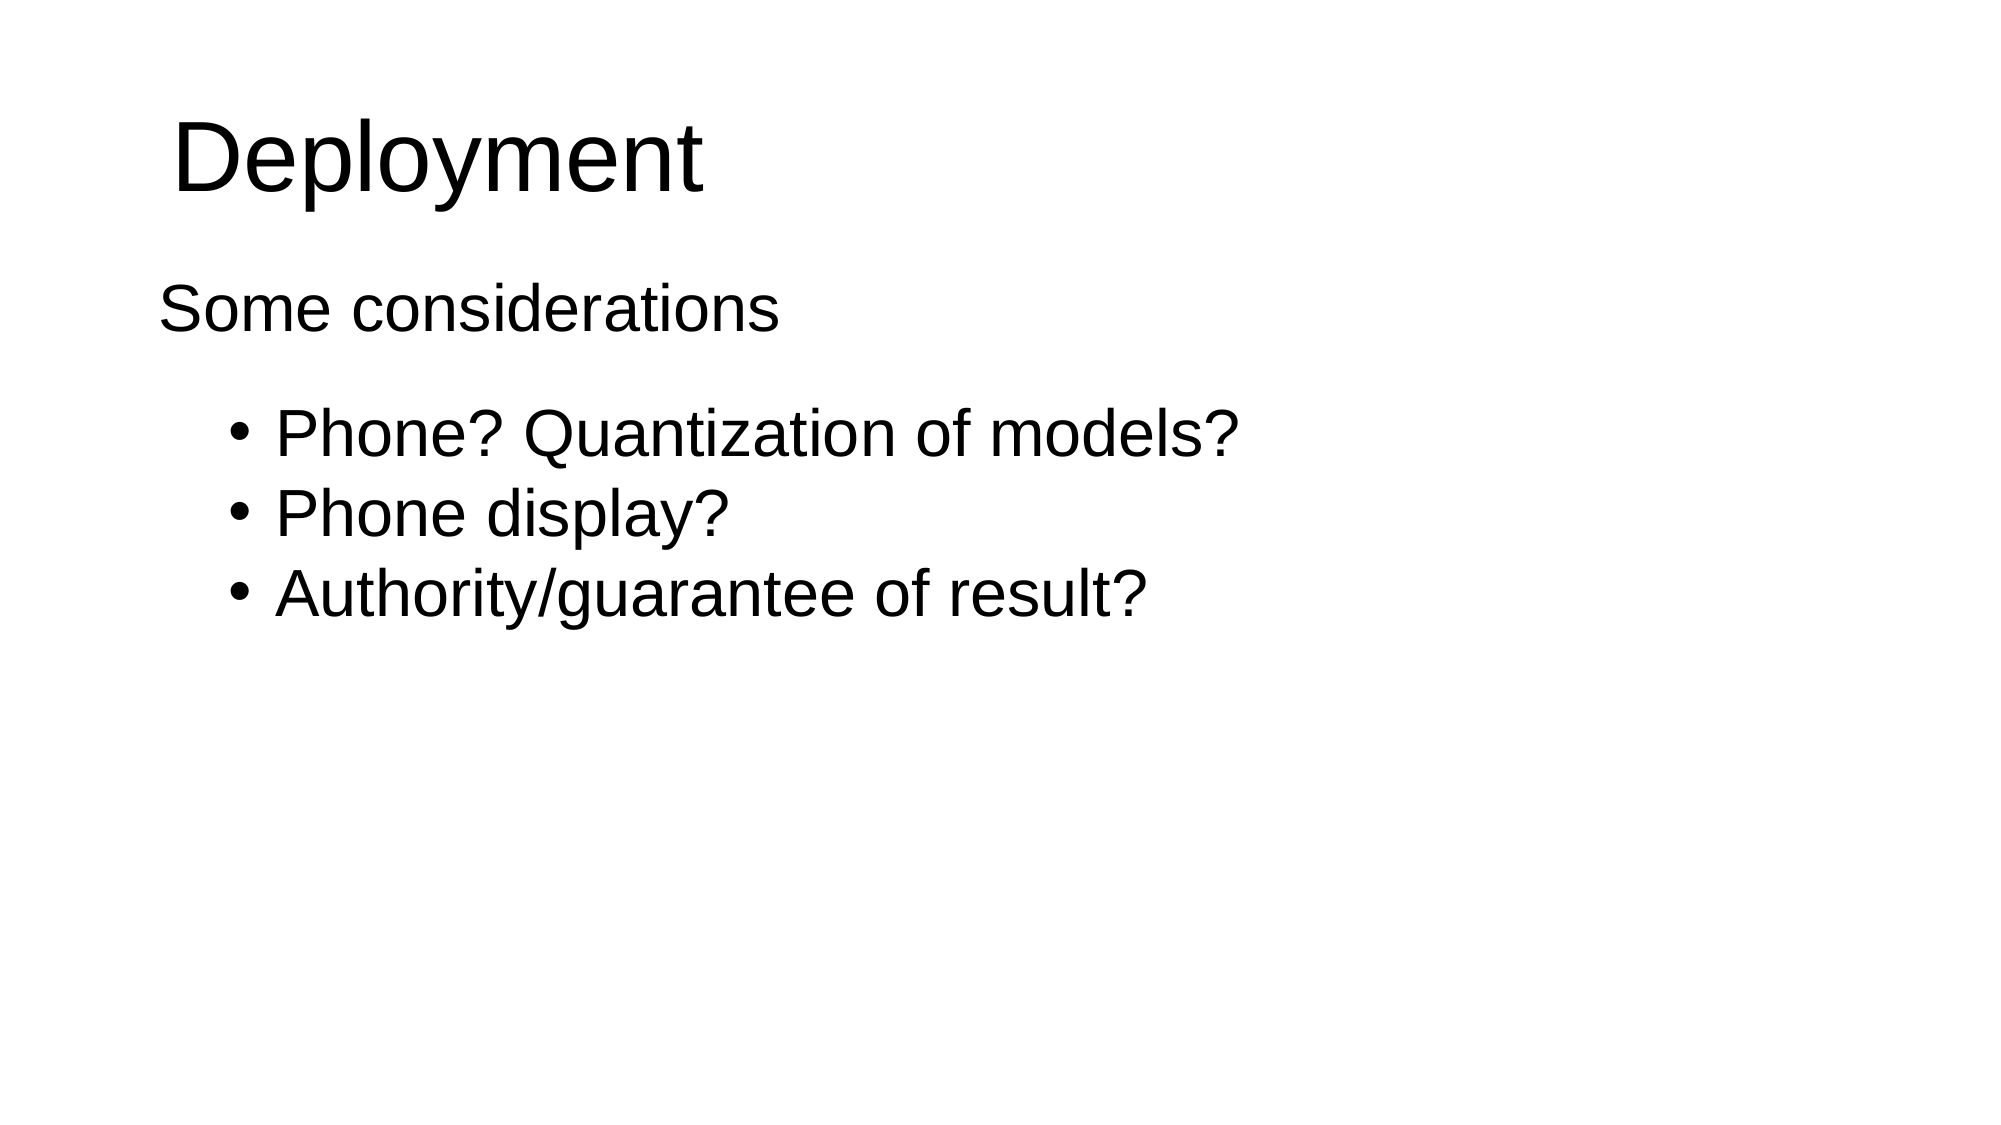

Deployment
Some considerations
Phone? Quantization of models?
Phone display?
Authority/guarantee of result?